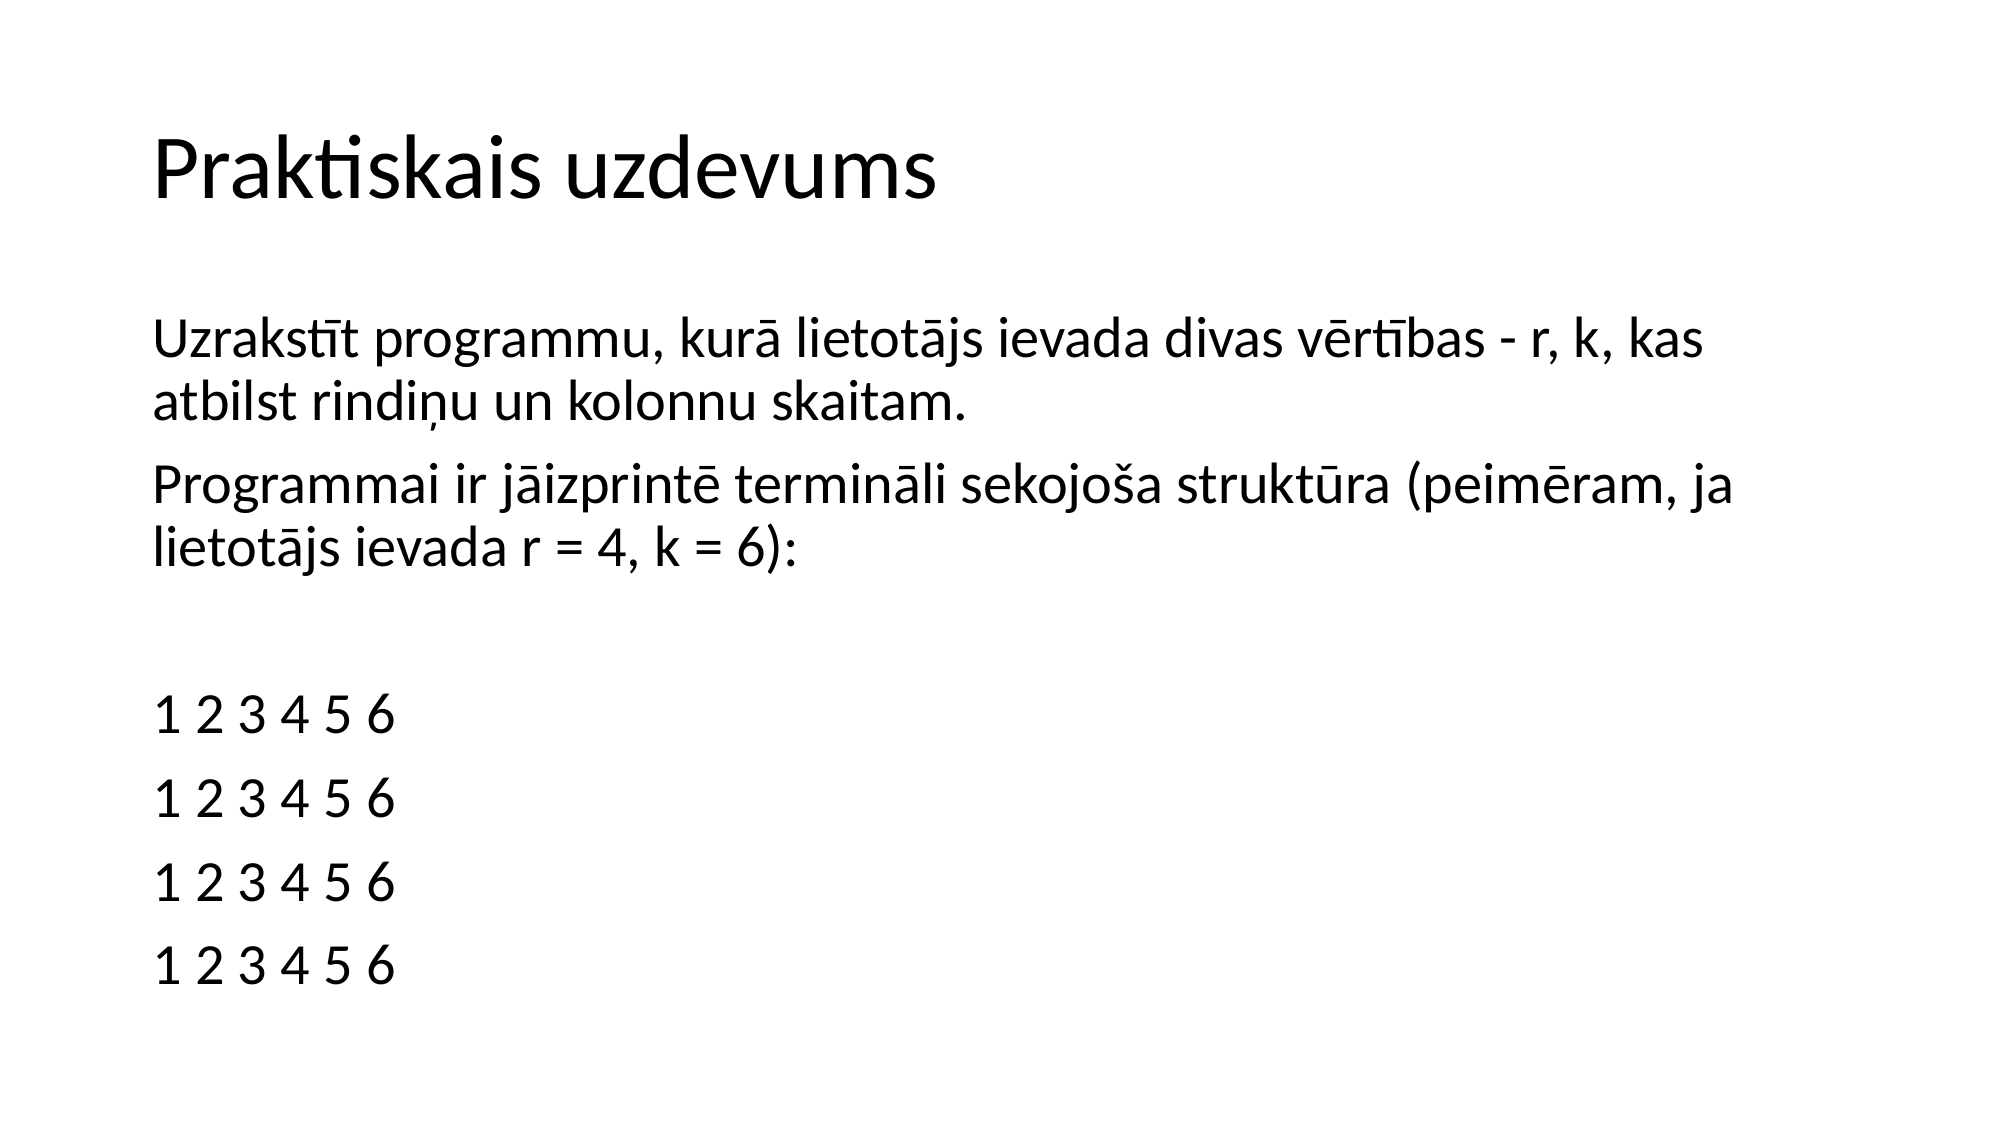

# Praktiskais uzdevums
Uzrakstīt programmu, kurā lietotājs ievada divas vērtības - r, k, kas atbilst rindiņu un kolonnu skaitam.
Programmai ir jāizprintē termināli sekojoša struktūra (peimēram, ja lietotājs ievada r = 4, k = 6):

1 2 3 4 5 6
1 2 3 4 5 6
1 2 3 4 5 6
1 2 3 4 5 6